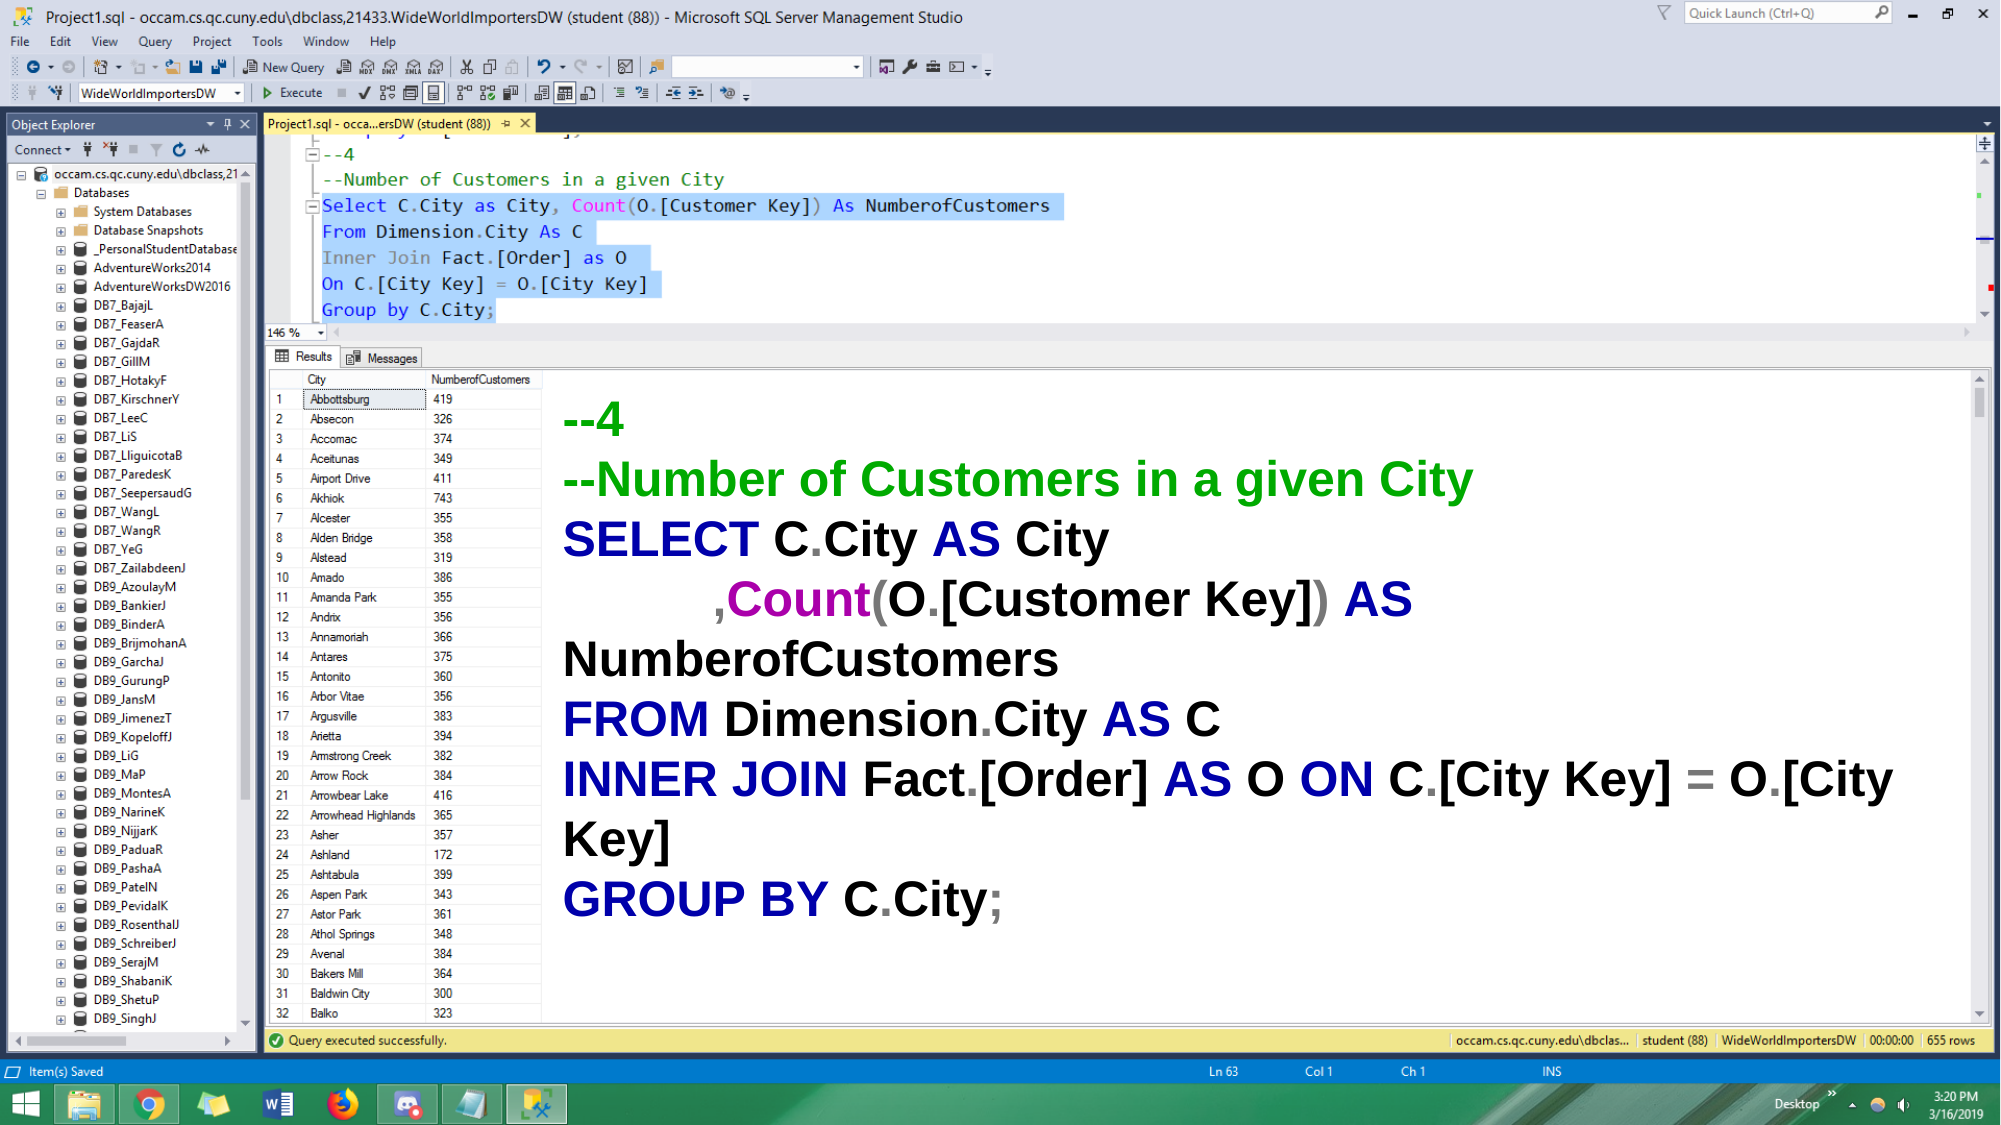

# --4
--Number of Customers in a given City
SELECT C.City AS City
	,Count(O.[Customer Key]) AS NumberofCustomers
FROM Dimension.City AS C
INNER JOIN Fact.[Order] AS O ON C.[City Key] = O.[City Key]
GROUP BY C.City;